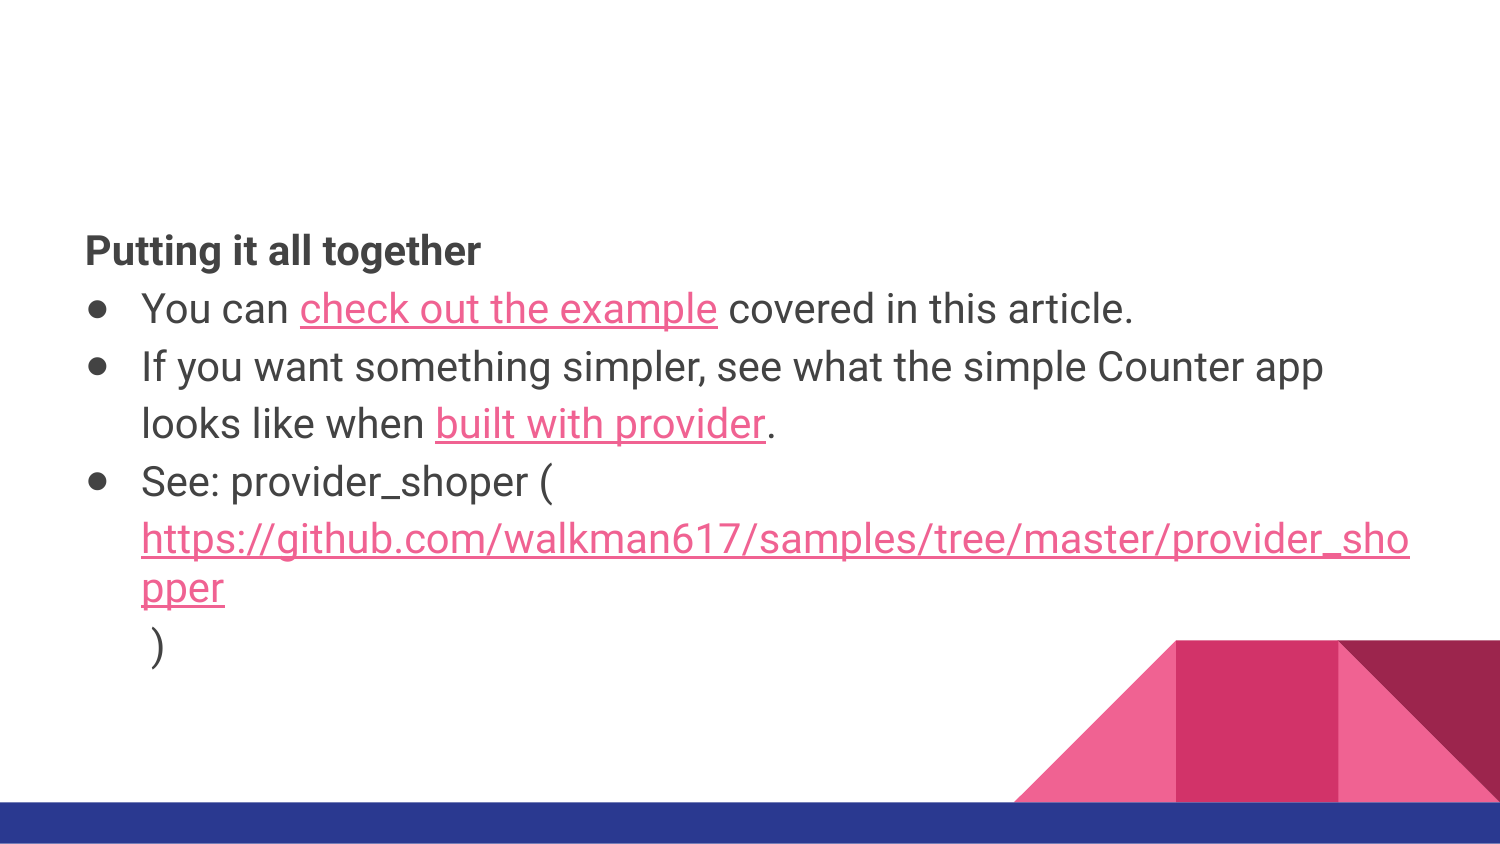

#
Putting it all together
You can check out the example covered in this article.
If you want something simpler, see what the simple Counter app looks like when built with provider.
See: provider_shoper (https://github.com/walkman617/samples/tree/master/provider_shopper )